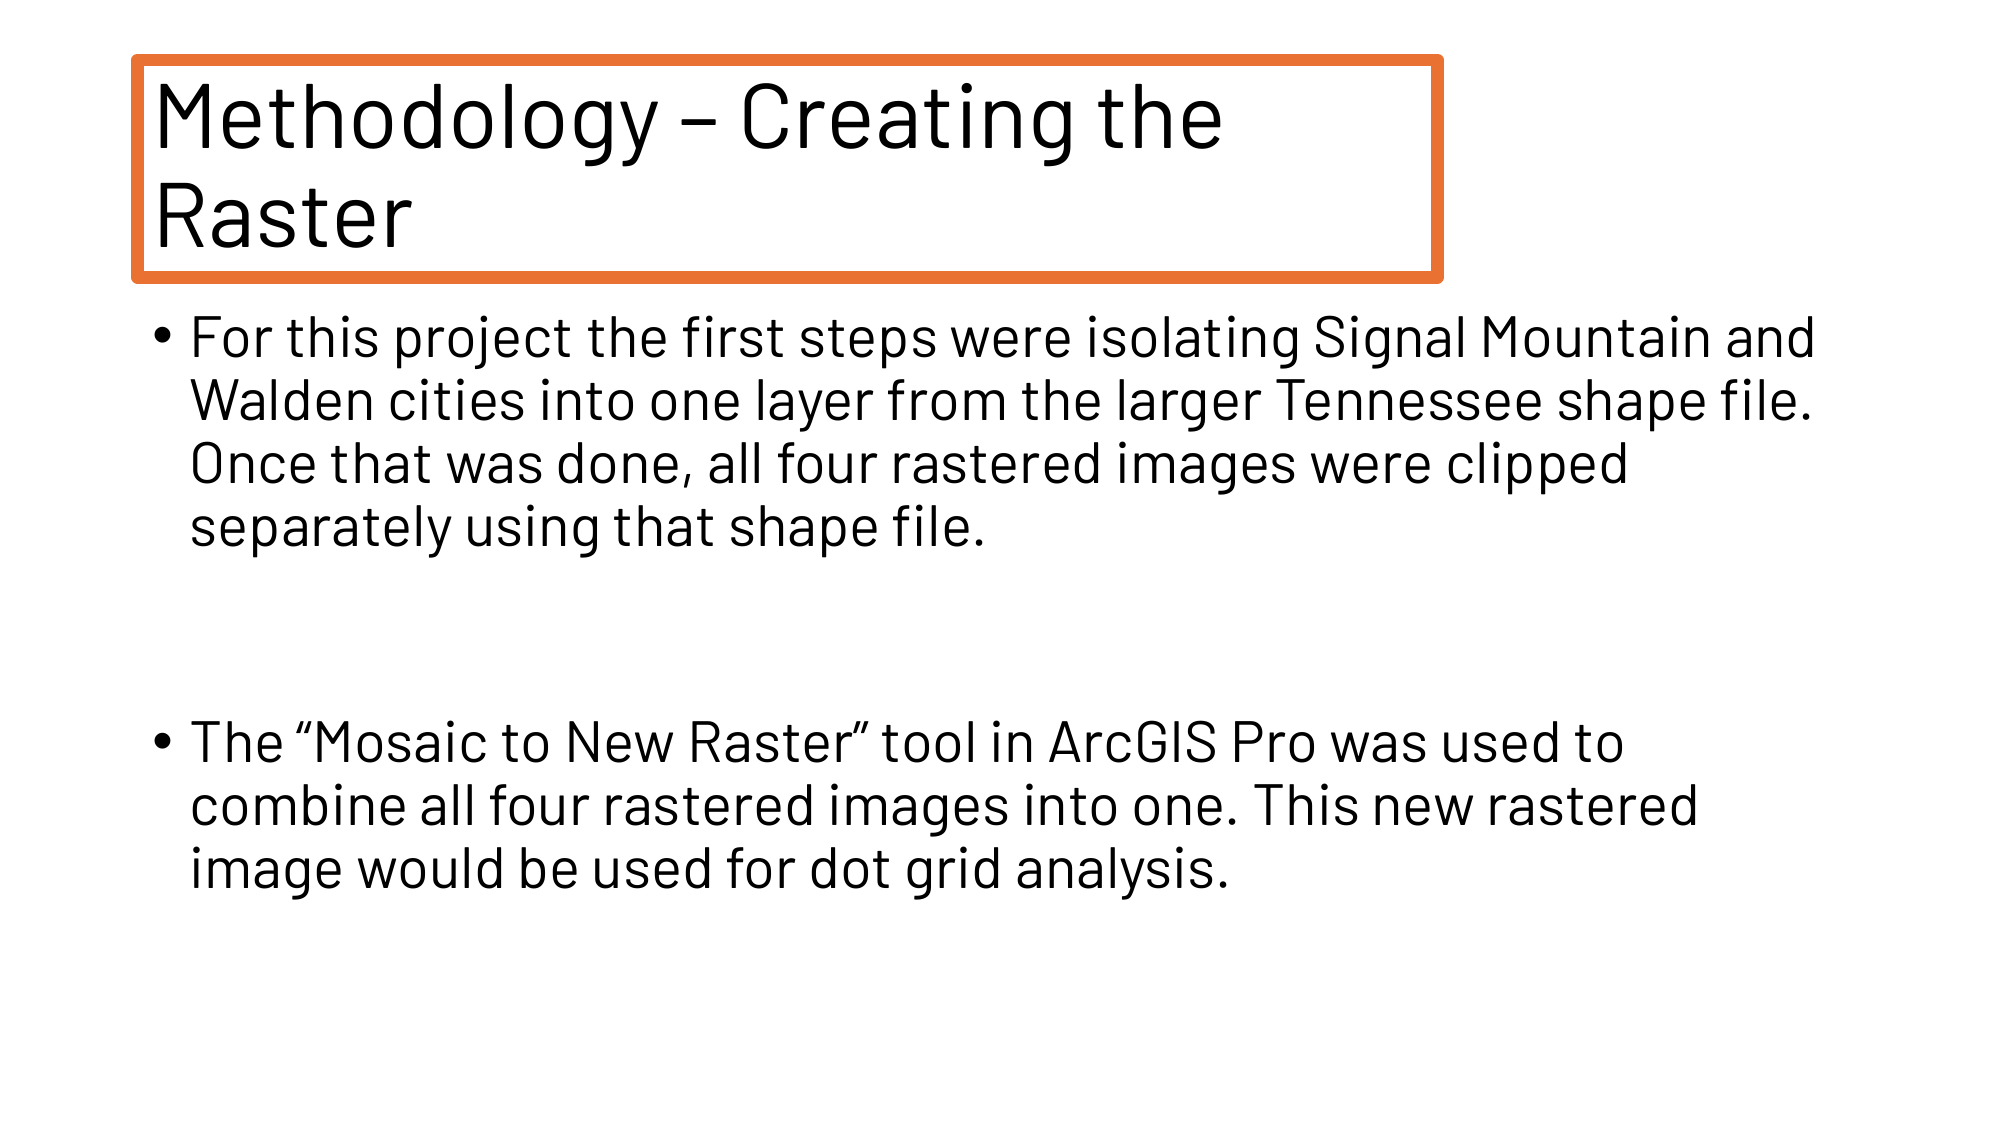

# Methodology – Creating the Raster
For this project the first steps were isolating Signal Mountain and Walden cities into one layer from the larger Tennessee shape file. Once that was done, all four rastered images were clipped separately using that shape file.
The “Mosaic to New Raster” tool in ArcGIS Pro was used to combine all four rastered images into one. This new rastered image would be used for dot grid analysis.